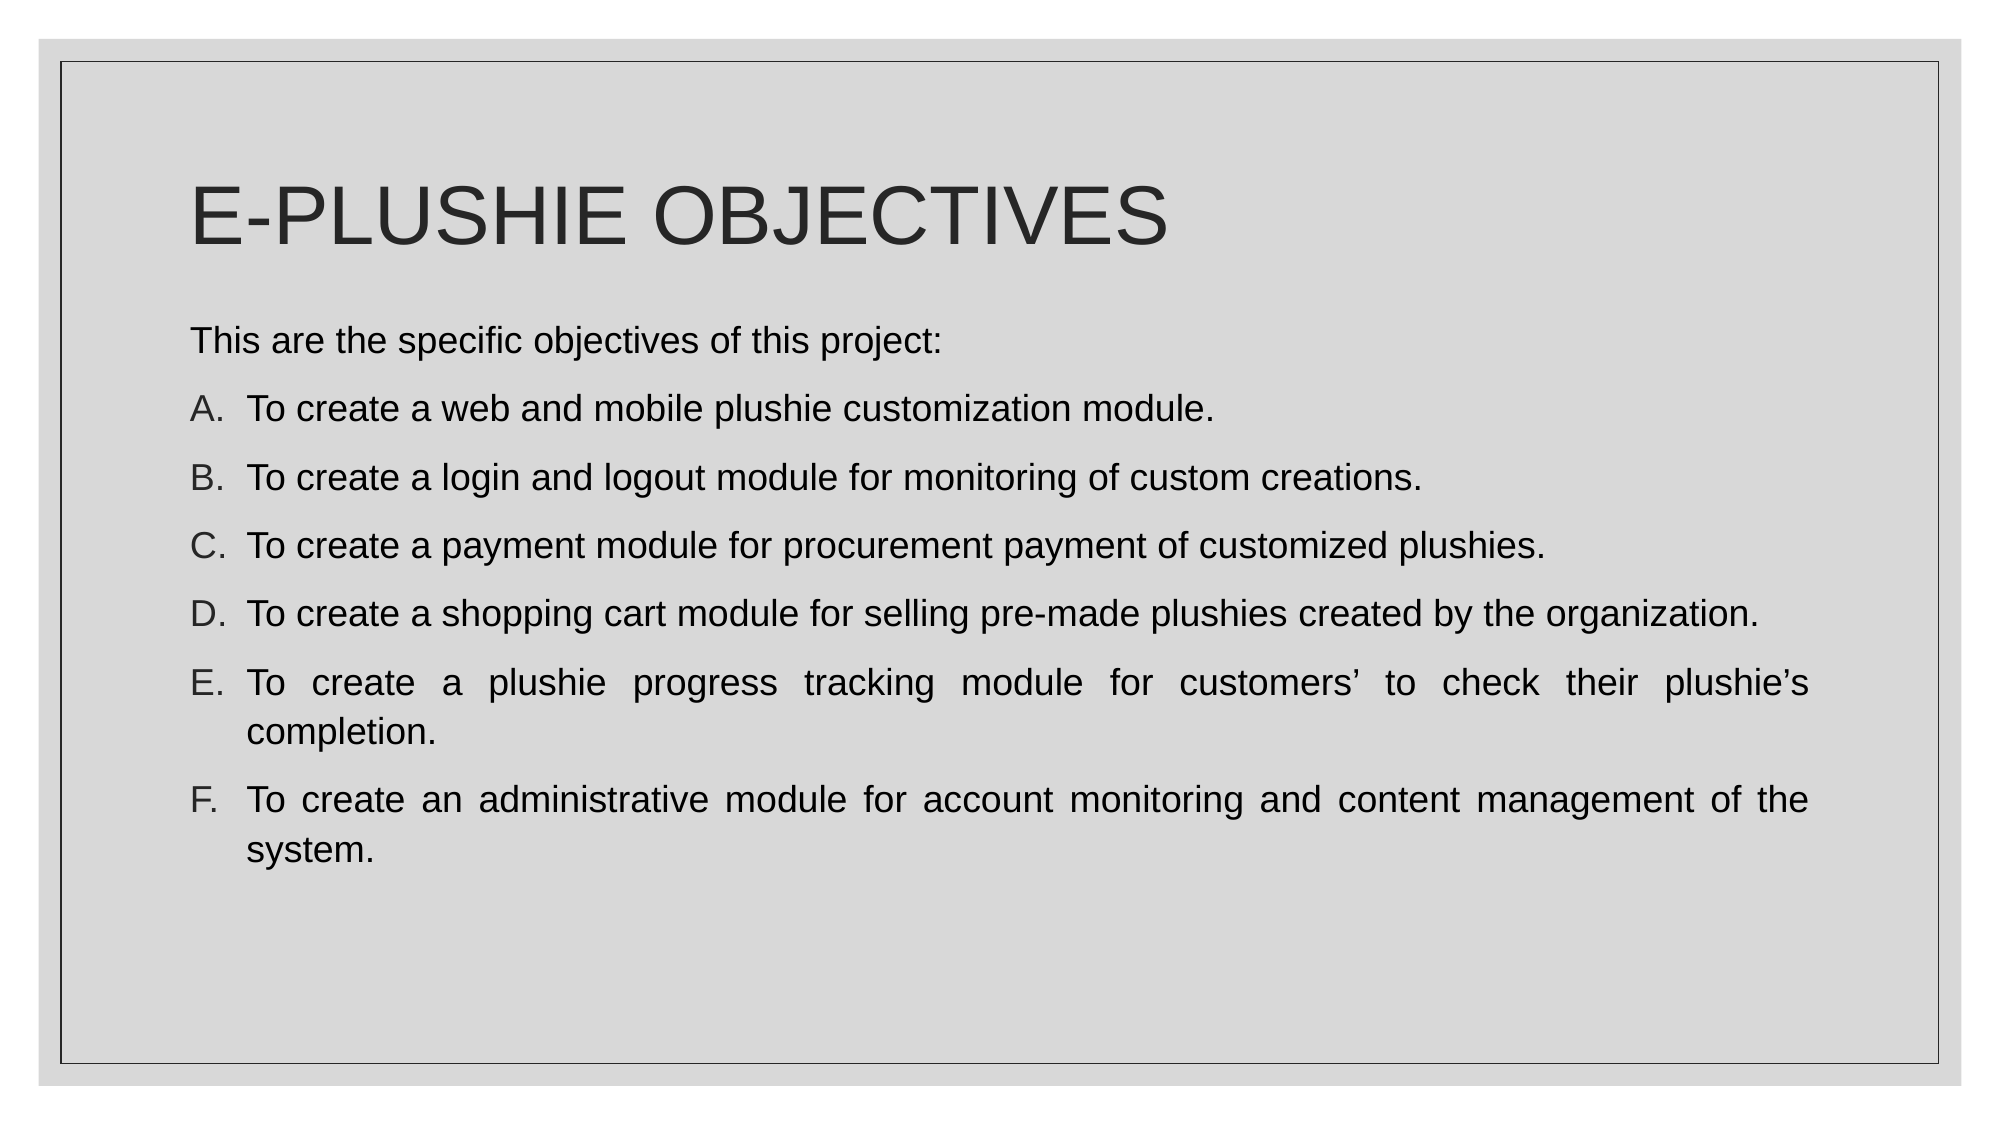

# E-PLUSHIE OBJECTIVES
This are the specific objectives of this project:
To create a web and mobile plushie customization module.
To create a login and logout module for monitoring of custom creations.
To create a payment module for procurement payment of customized plushies.
To create a shopping cart module for selling pre-made plushies created by the organization.
To create a plushie progress tracking module for customers’ to check their plushie’s completion.
To create an administrative module for account monitoring and content management of the system.